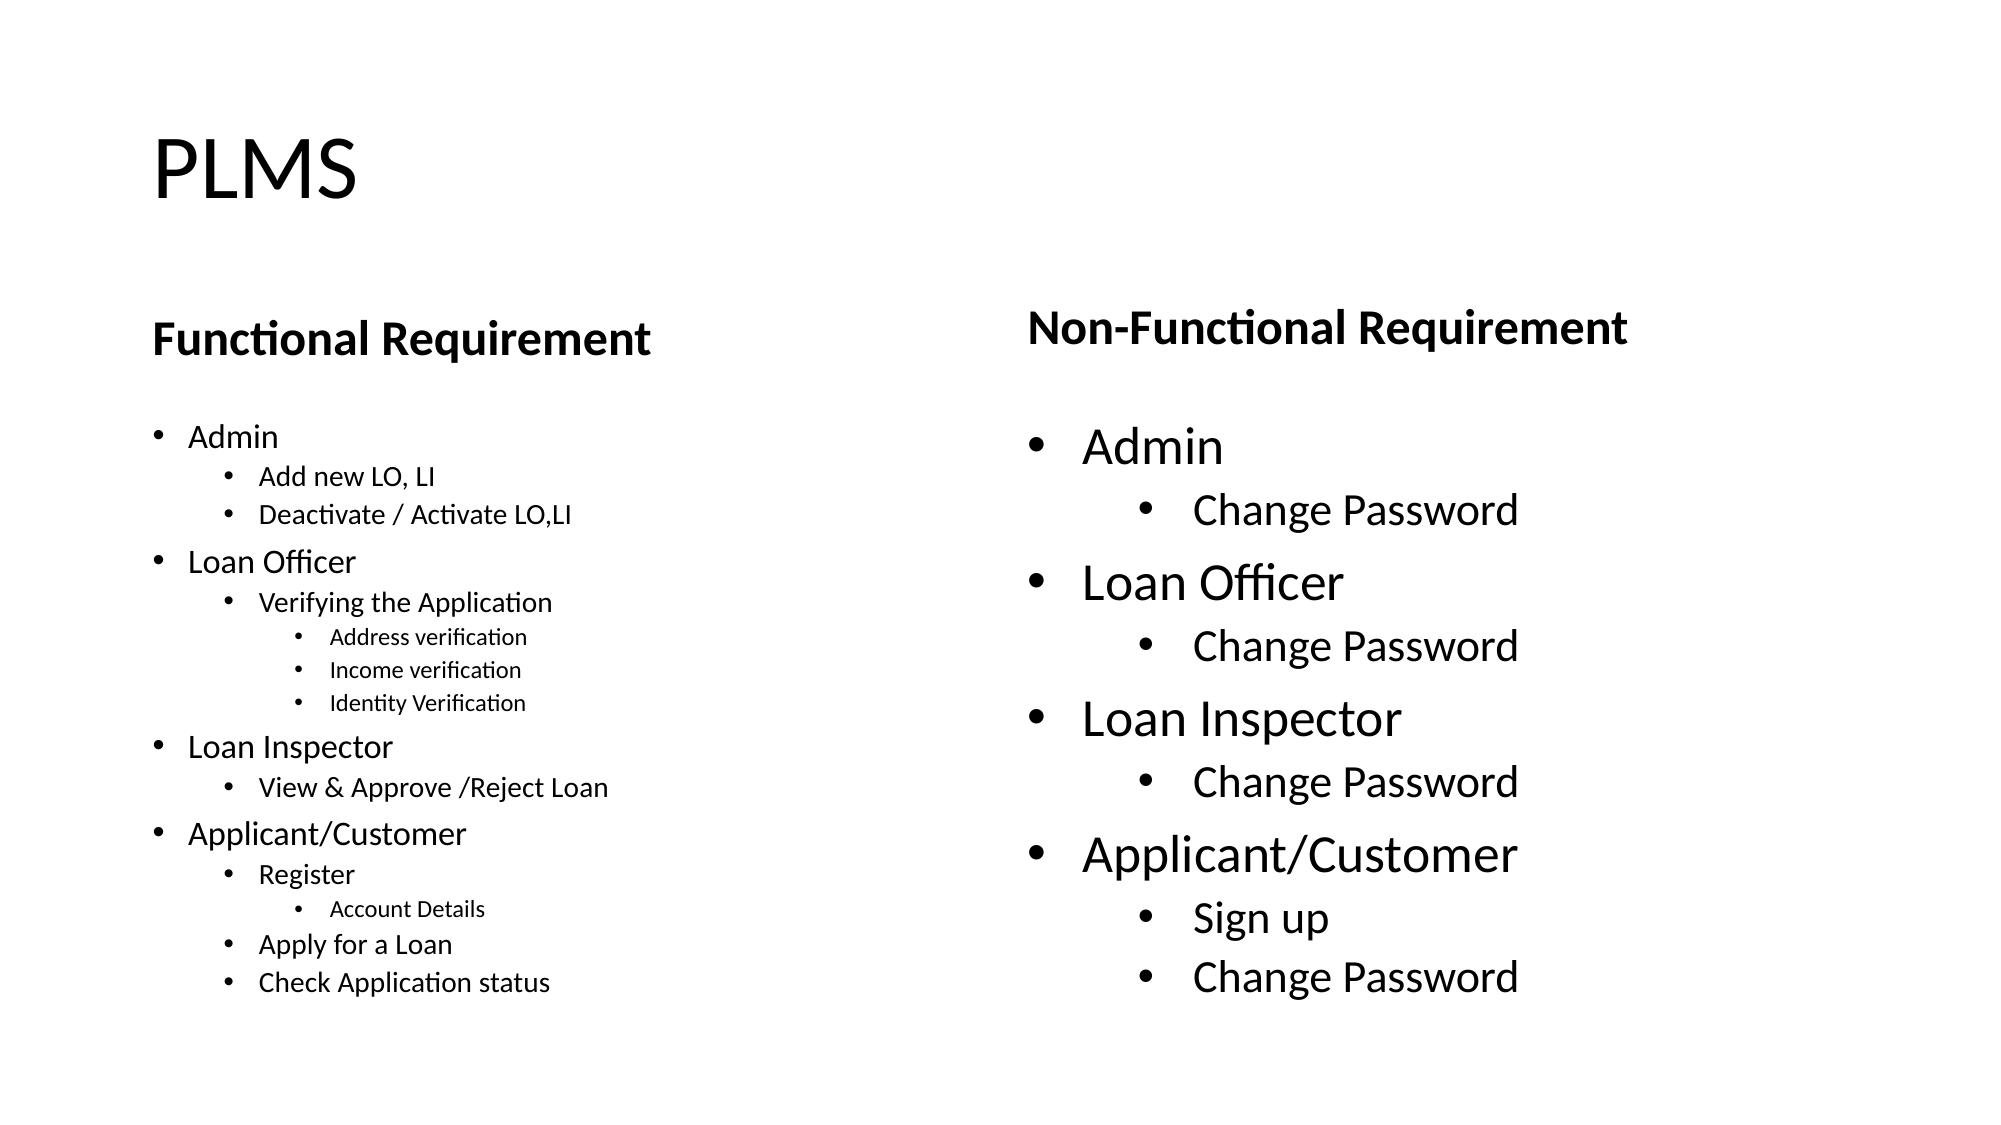

# PLMS
Functional Requirement
Non-Functional Requirement
Admin
Add new LO, LI
Deactivate / Activate LO,LI
Loan Officer
Verifying the Application
Address verification
Income verification
Identity Verification
Loan Inspector
View & Approve /Reject Loan
Applicant/Customer
Register
Account Details
Apply for a Loan
Check Application status

Admin
Change Password
Loan Officer
Change Password
Loan Inspector
Change Password
Applicant/Customer
Sign up
Change Password